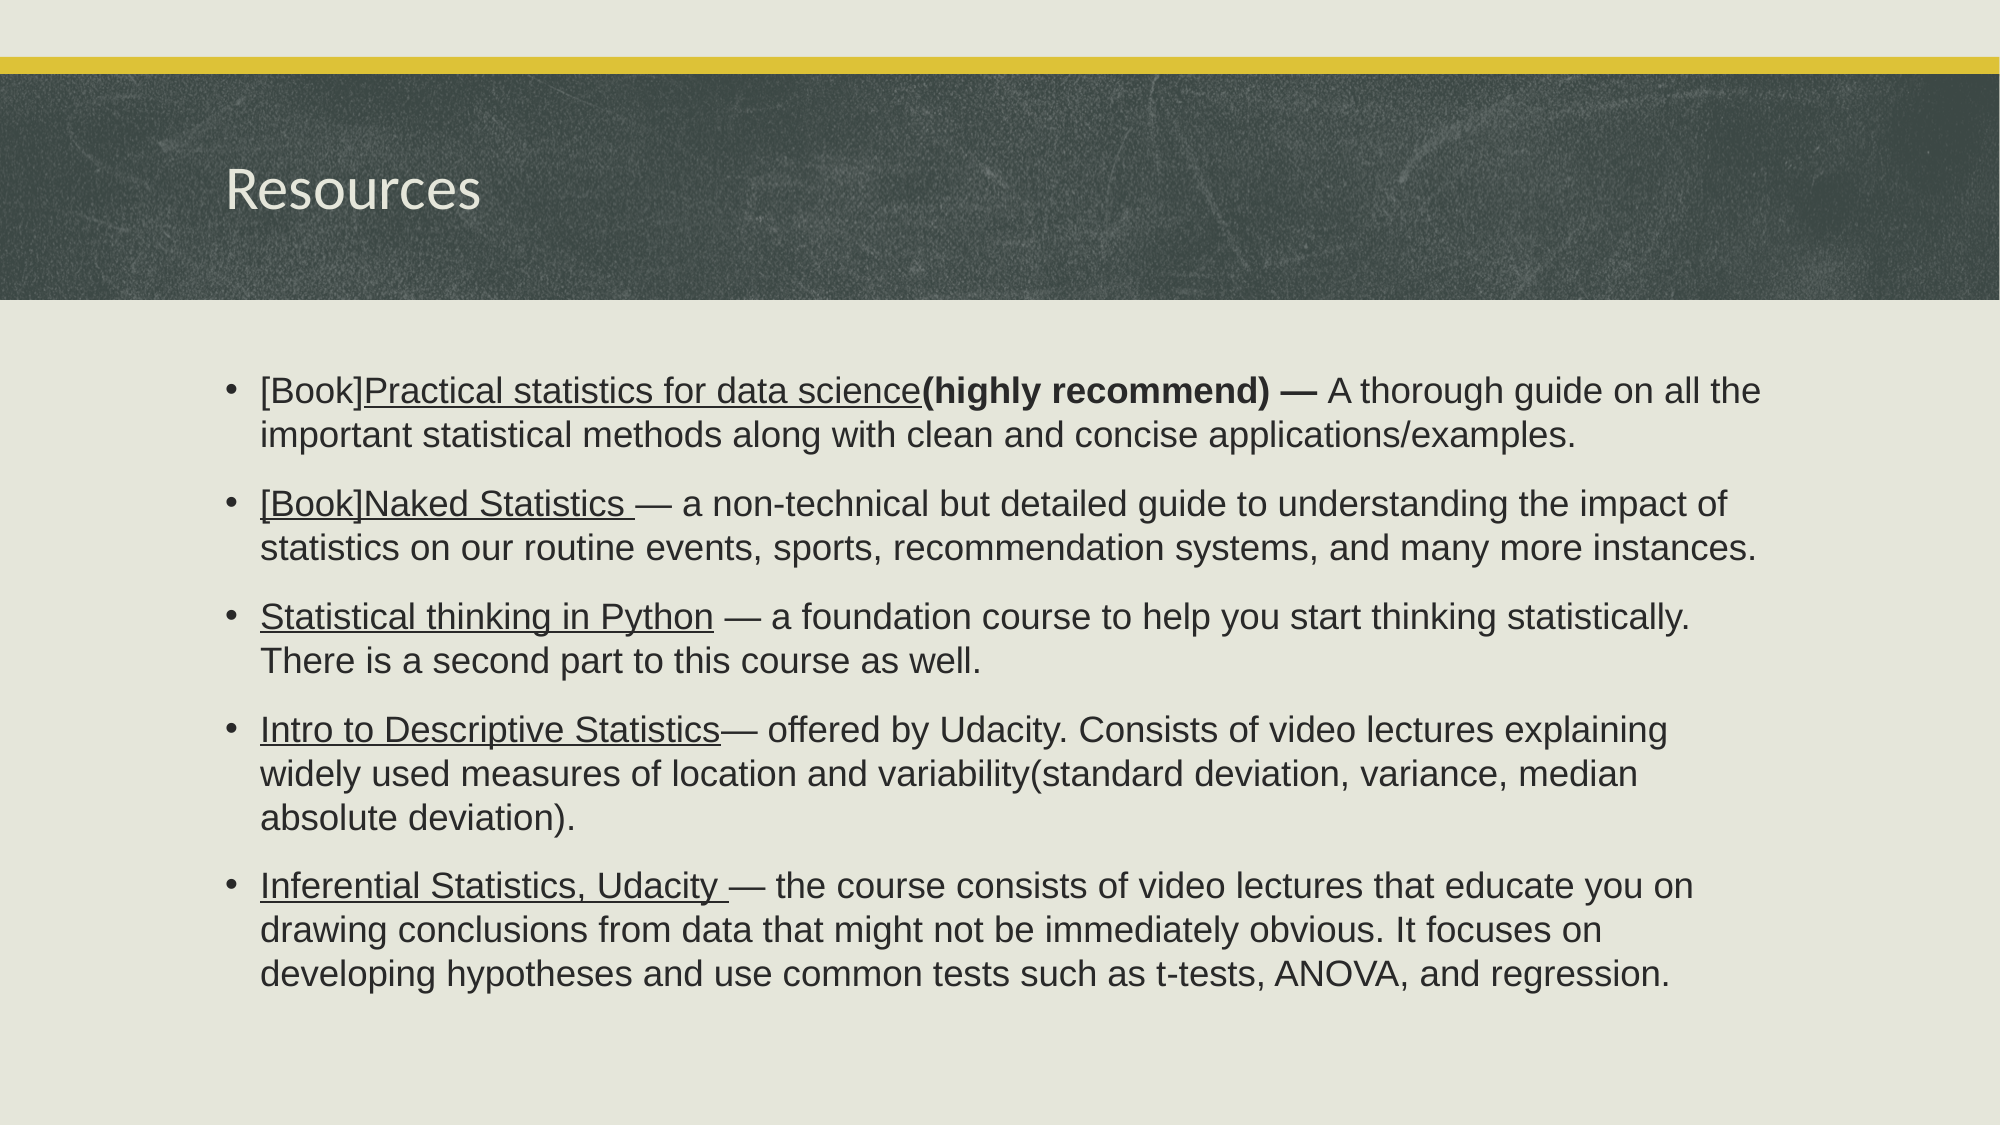

# Resources
[Book]Practical statistics for data science(highly recommend) — A thorough guide on all the important statistical methods along with clean and concise applications/examples.
[Book]Naked Statistics — a non-technical but detailed guide to understanding the impact of statistics on our routine events, sports, recommendation systems, and many more instances.
Statistical thinking in Python — a foundation course to help you start thinking statistically. There is a second part to this course as well.
Intro to Descriptive Statistics— offered by Udacity. Consists of video lectures explaining widely used measures of location and variability(standard deviation, variance, median absolute deviation).
Inferential Statistics, Udacity — the course consists of video lectures that educate you on drawing conclusions from data that might not be immediately obvious. It focuses on developing hypotheses and use common tests such as t-tests, ANOVA, and regression.